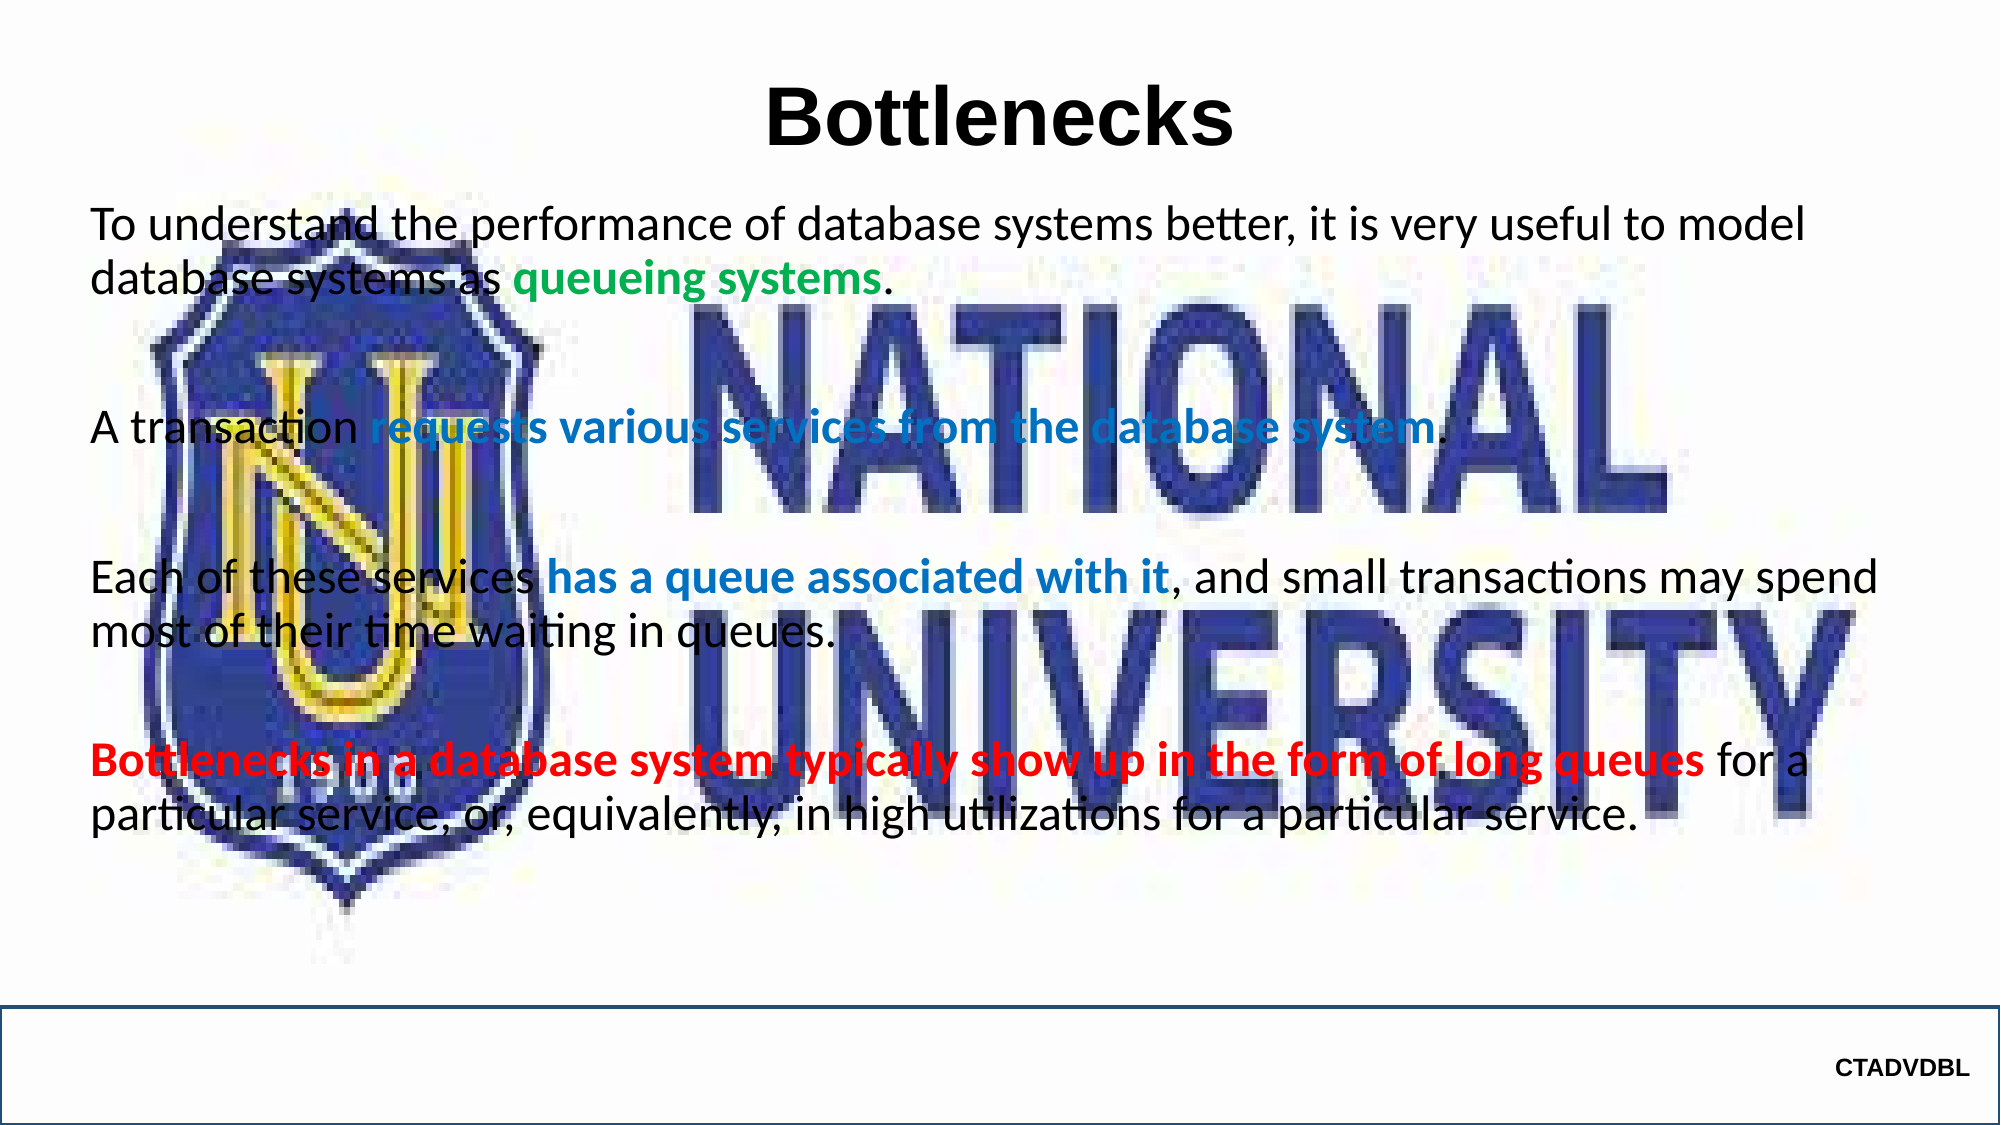

# Bottlenecks
To understand the performance of database systems better, it is very useful to model database systems as queueing systems.

A transaction requests various services from the database system.

Each of these services has a queue associated with it, and small transactions may spend most of their time waiting in queues.
Bottlenecks in a database system typically show up in the form of long queues for a particular service, or, equivalently, in high utilizations for a particular service.
CTADVDBL